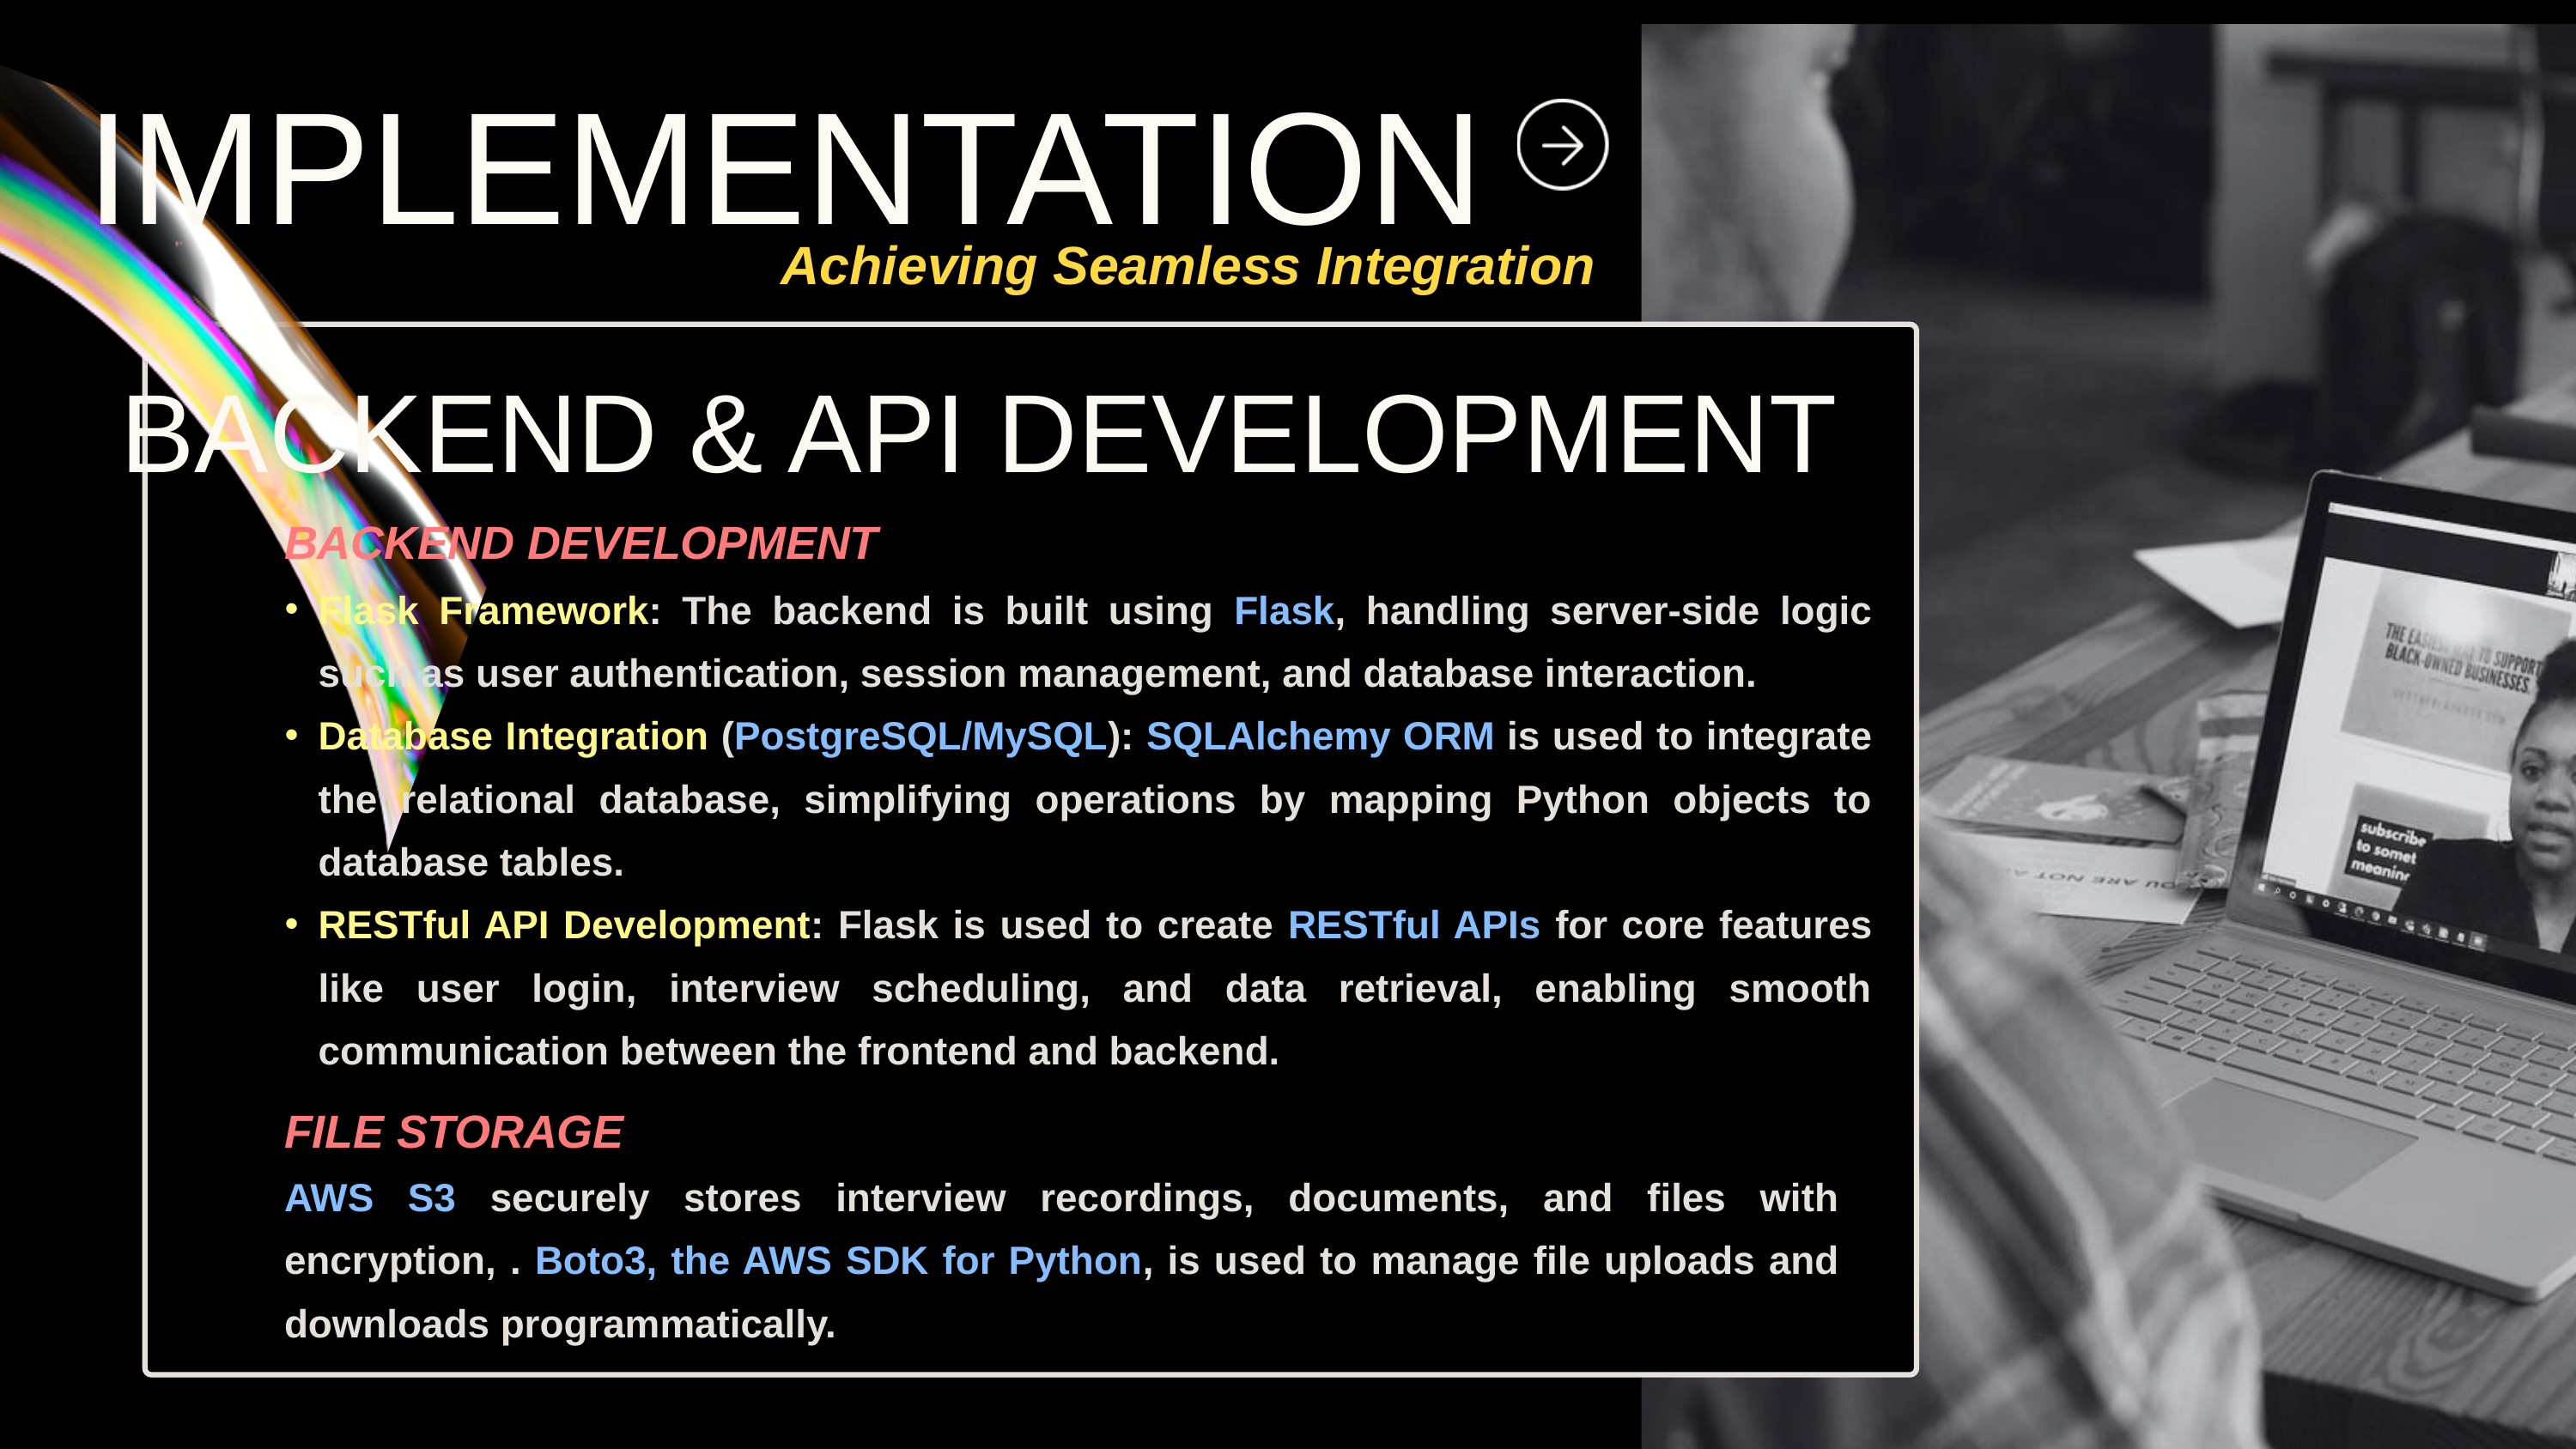

IMPLEMENTATION

Achieving Seamless Integration

BACKEND & API DEVELOPMENT
BACKEND DEVELOPMENT
Flask Framework: The backend is built using Flask, handling server-side logic such as user authentication, session management, and database interaction.
Database Integration (PostgreSQL/MySQL): SQLAlchemy ORM is used to integrate the relational database, simplifying operations by mapping Python objects to database tables.
RESTful API Development: Flask is used to create RESTful APIs for core features like user login, interview scheduling, and data retrieval, enabling smooth communication between the frontend and backend.

FILE STORAGE
AWS S3 securely stores interview recordings, documents, and files with encryption, . Boto3, the AWS SDK for Python, is used to manage file uploads and downloads programmatically.